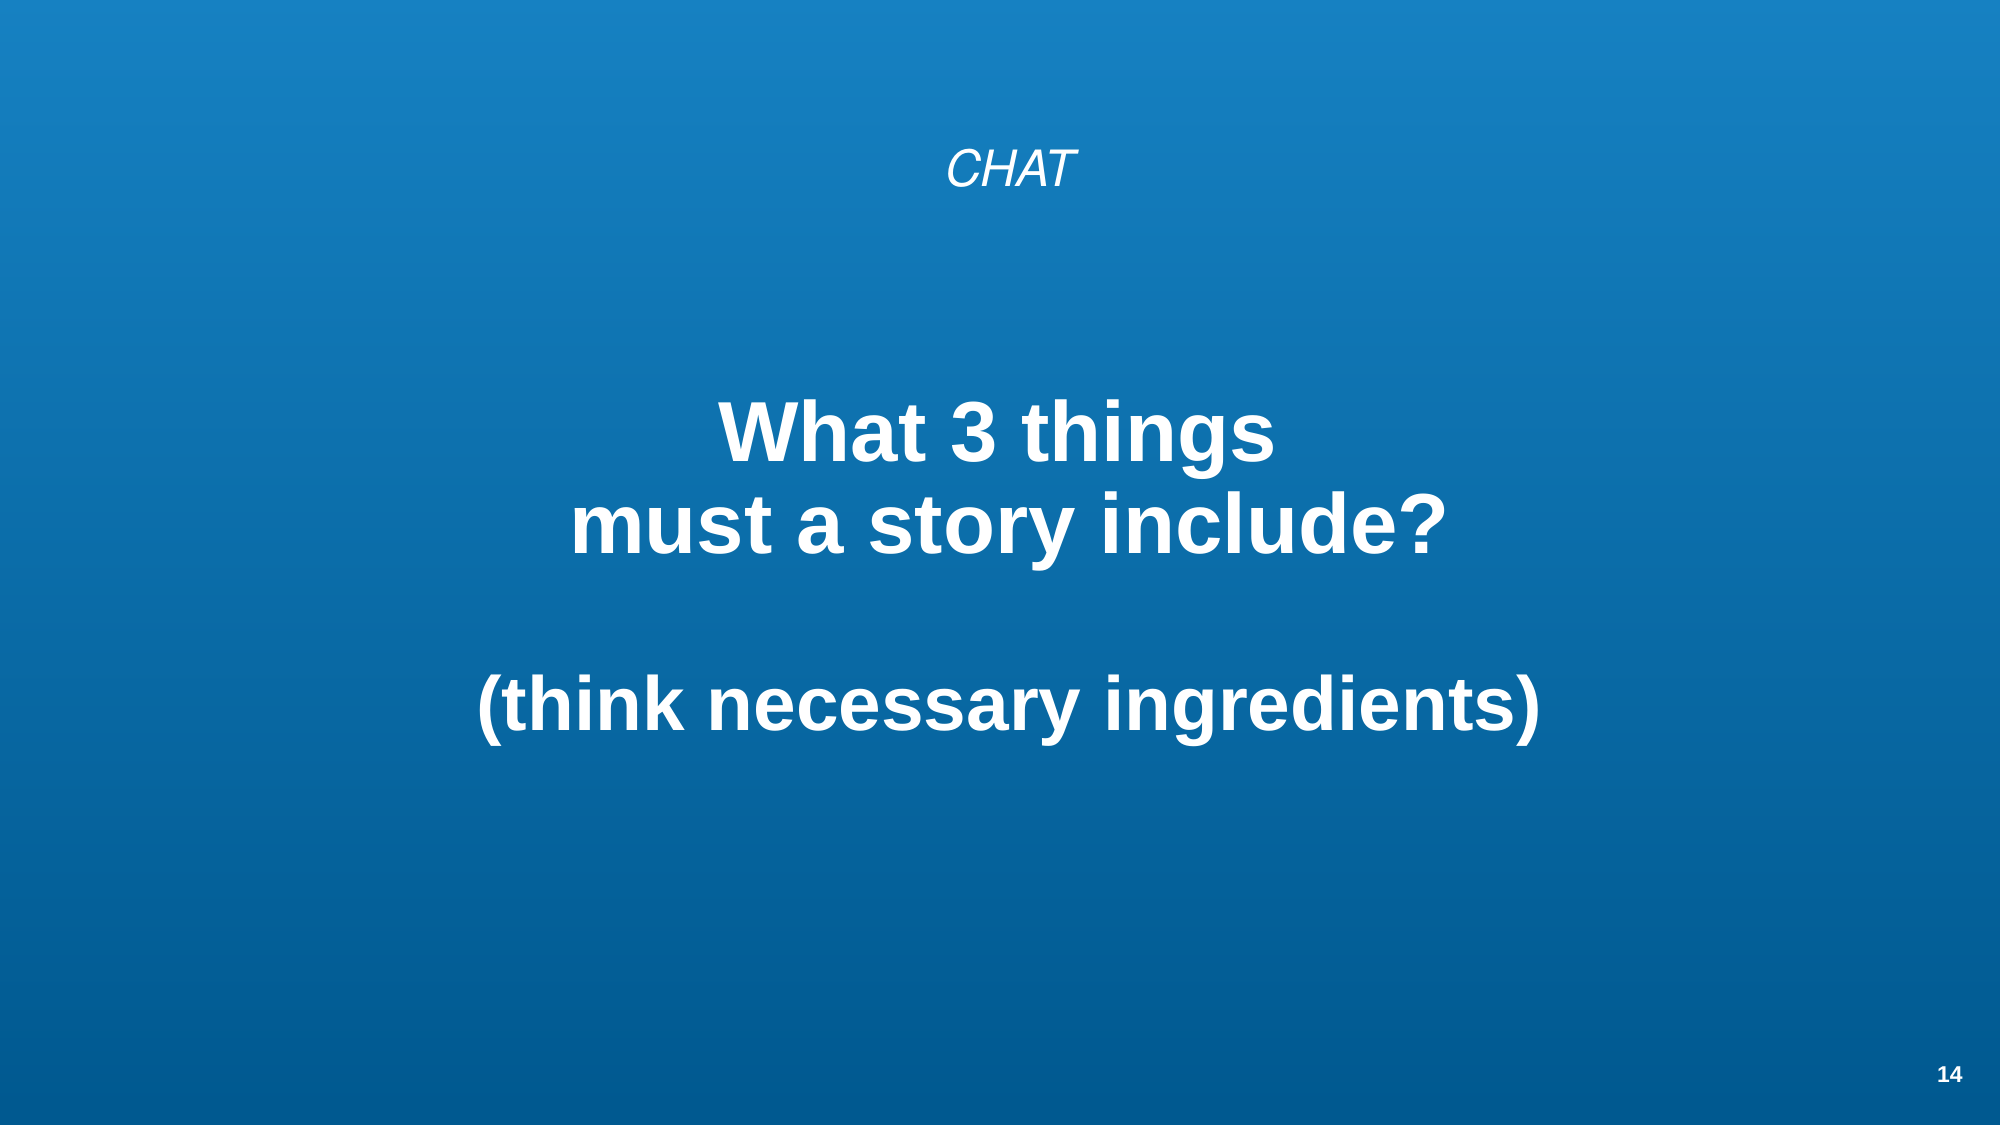

CHAT
# What 3 things
must a story include?

(think necessary ingredients)